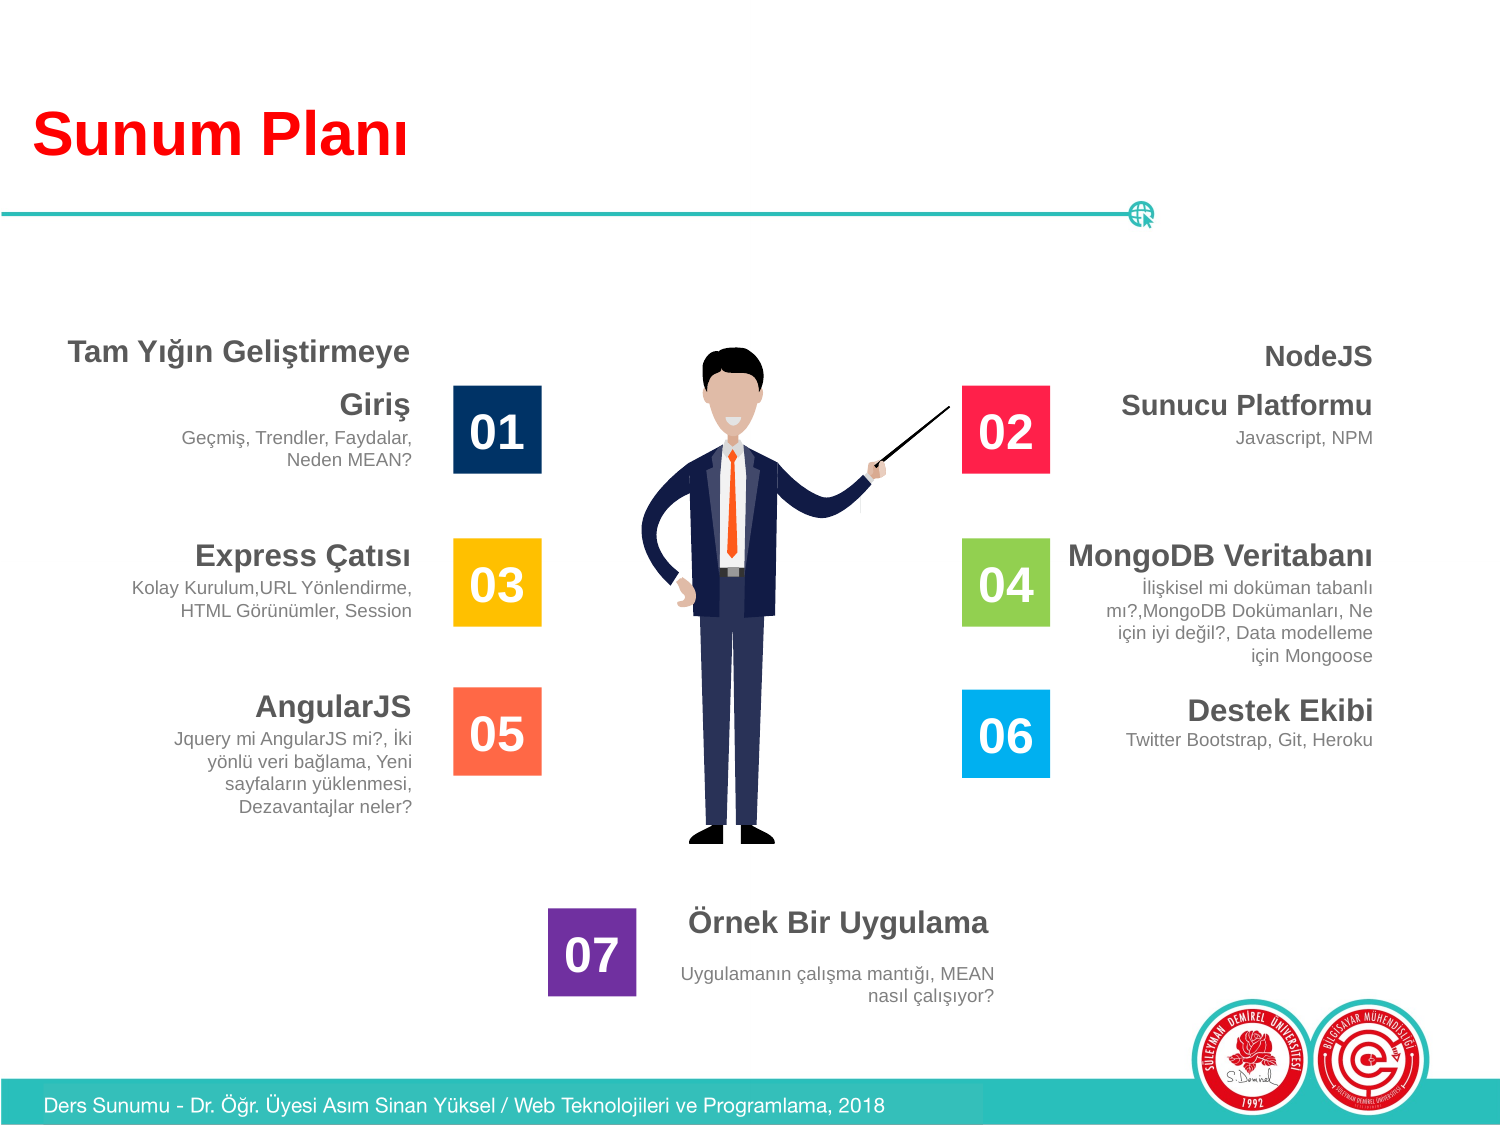

Sunum Planı
Tam Yığın Geliştirmeye
Giriş
Geçmiş, Trendler, Faydalar, Neden MEAN?
Express Çatısı
Kolay Kurulum,URL Yönlendirme, HTML Görünümler, Session
AngularJS
Jquery mi AngularJS mi?, İki yönlü veri bağlama, Yeni sayfaların yüklenmesi, Dezavantajlar neler?
NodeJS
Sunucu Platformu
Javascript, NPM
MongoDB Veritabanı
İlişkisel mi doküman tabanlı mı?,MongoDB Dokümanları, Ne için iyi değil?, Data modelleme için Mongoose
Destek Ekibi
Twitter Bootstrap, Git, Heroku

01
02
03
04
05
06
Örnek Bir Uygulama
07
Uygulamanın çalışma mantığı, MEAN nasıl çalışıyor?